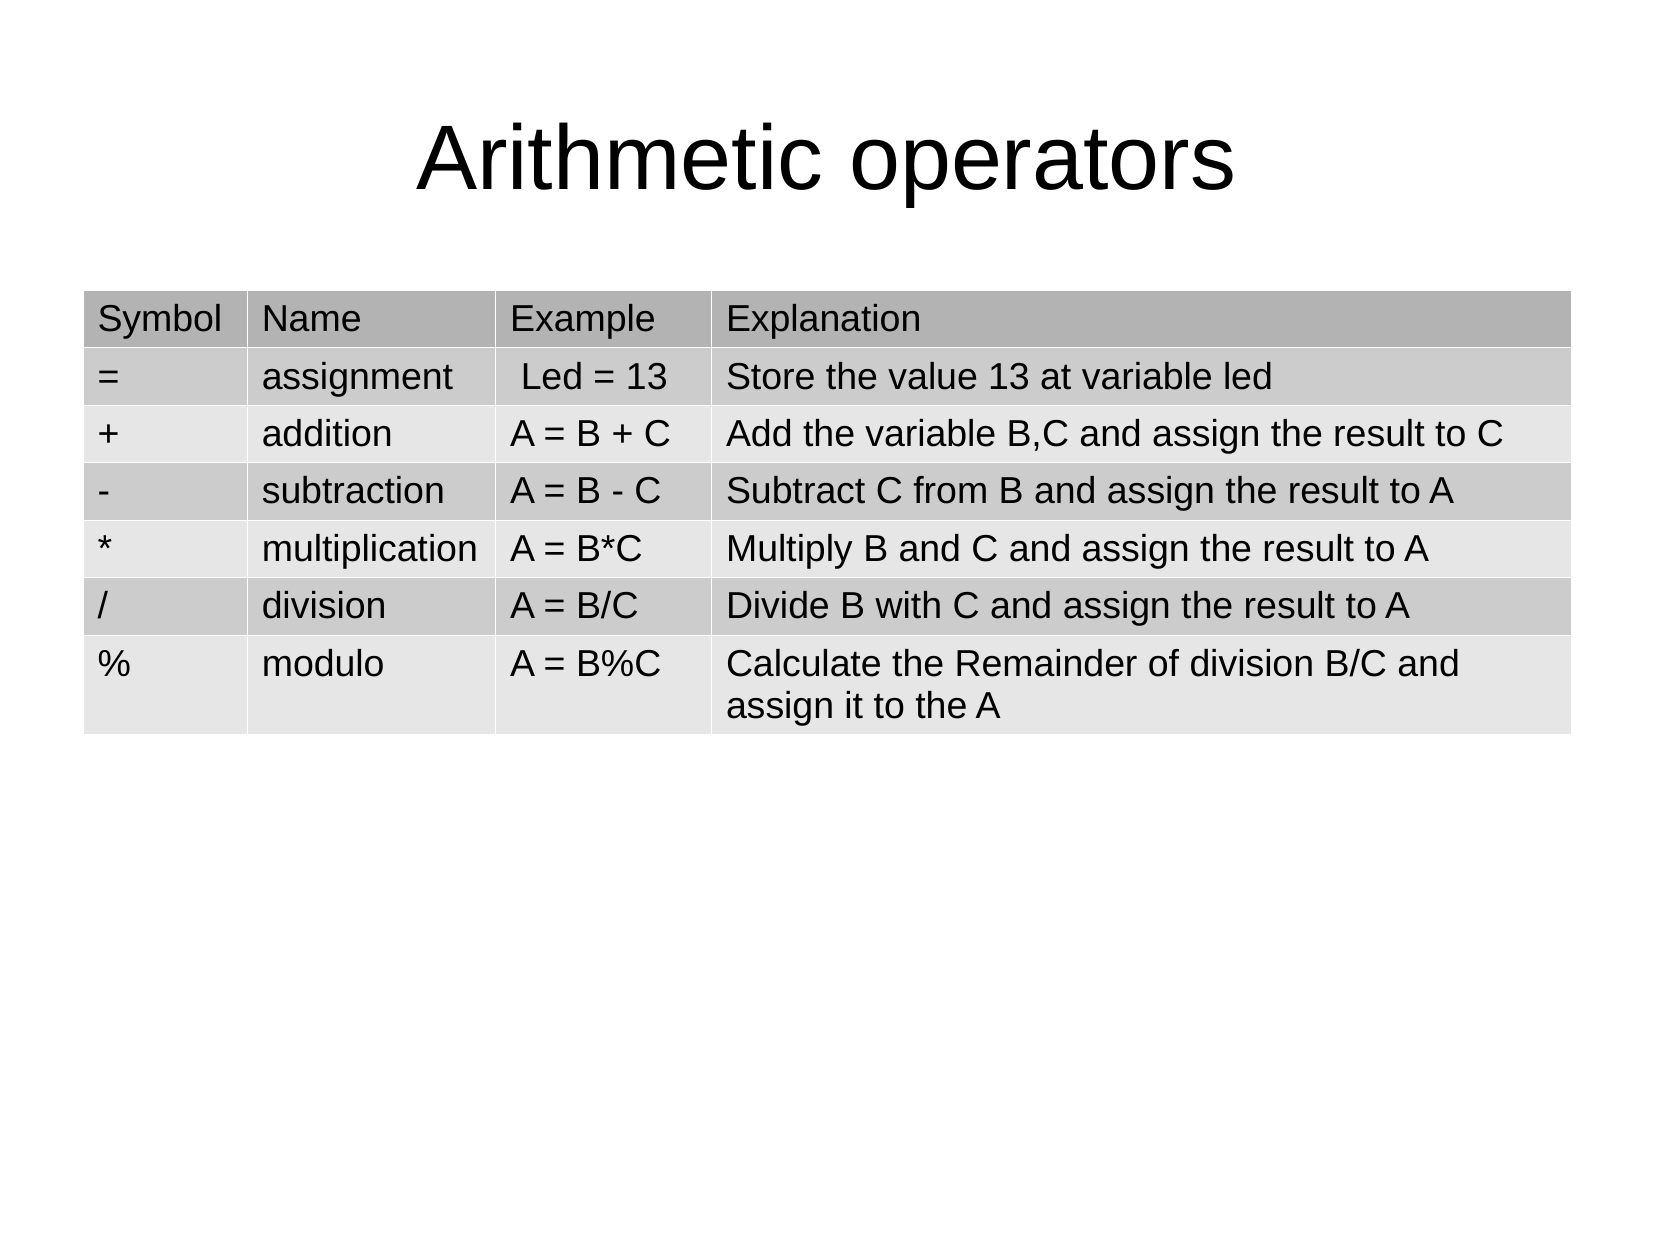

Arithmetic operators
| Symbol | Name | Example | Explanation |
| --- | --- | --- | --- |
| = | assignment | Led = 13 | Store the value 13 at variable led |
| + | addition | A = B + C | Add the variable B,C and assign the result to C |
| - | subtraction | A = B - C | Subtract C from B and assign the result to A |
| \* | multiplication | A = B\*C | Multiply B and C and assign the result to A |
| / | division | A = B/C | Divide B with C and assign the result to A |
| % | modulo | A = B%C | Calculate the Remainder of division B/C and assign it to the A |